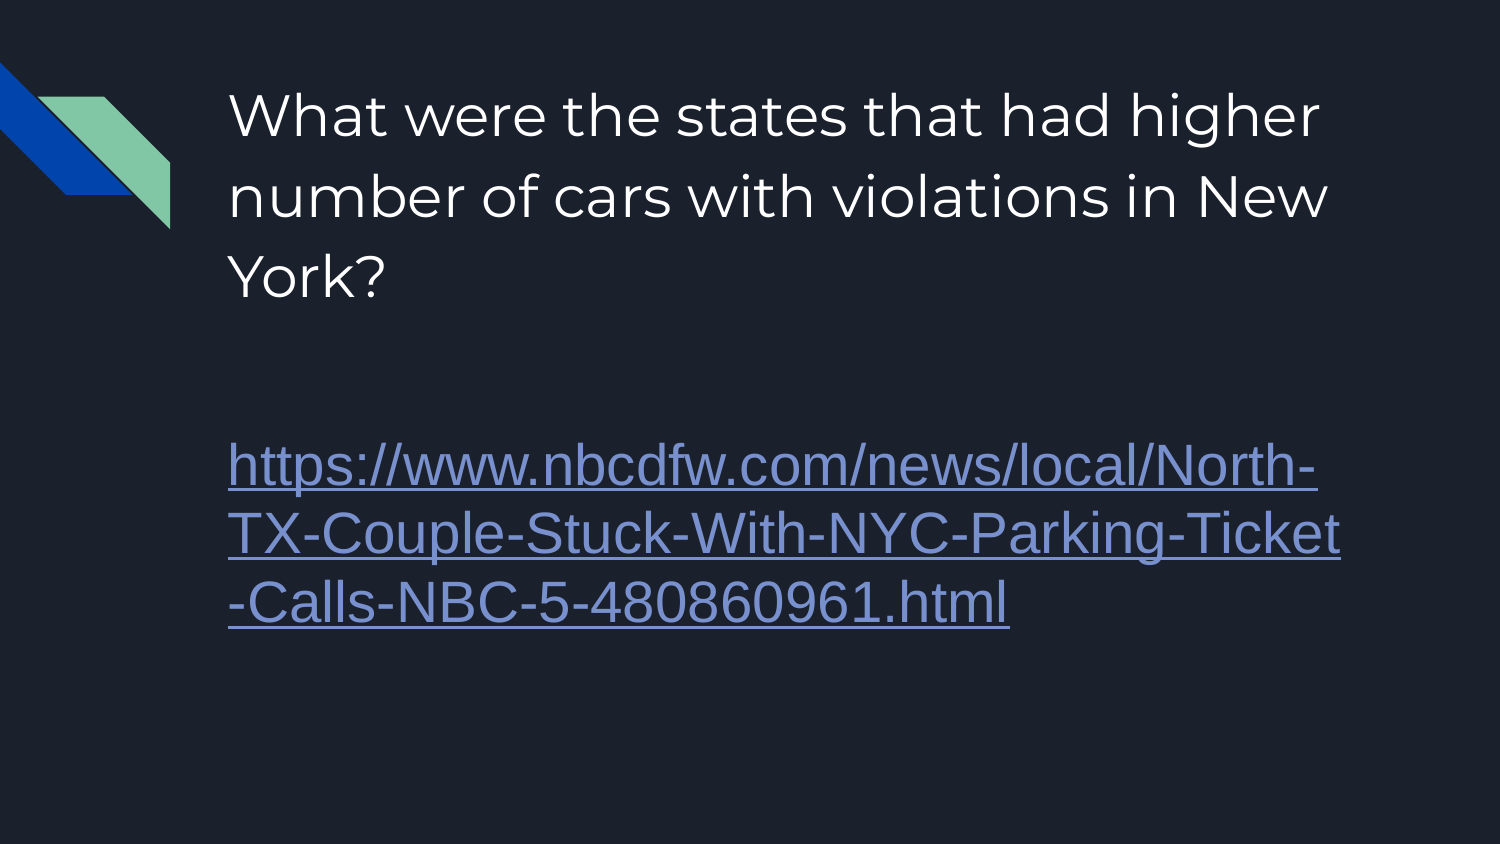

# What were the states that had higher number of cars with violations in New York?

https://www.nbcdfw.com/news/local/North-TX-Couple-Stuck-With-NYC-Parking-Ticket-Calls-NBC-5-480860961.html